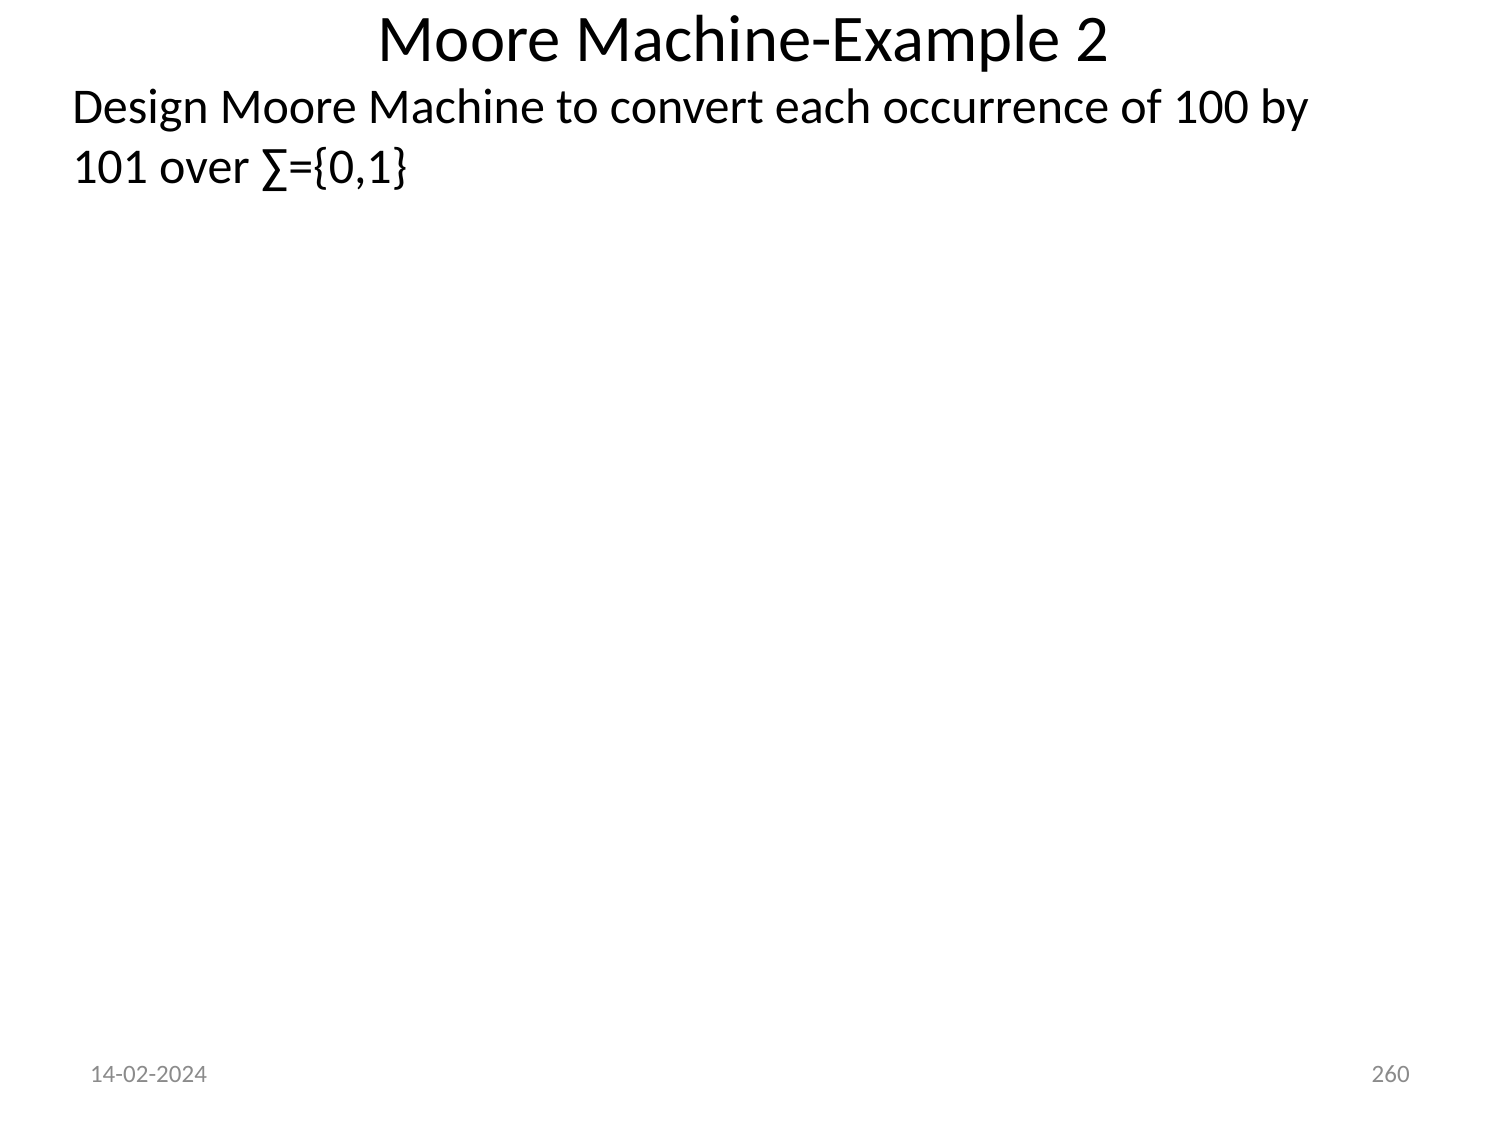

# Moore Machine-Example 2
Design Moore Machine to convert each occurrence of 100 by 101 over ∑={0,1}

14-02-2024
260